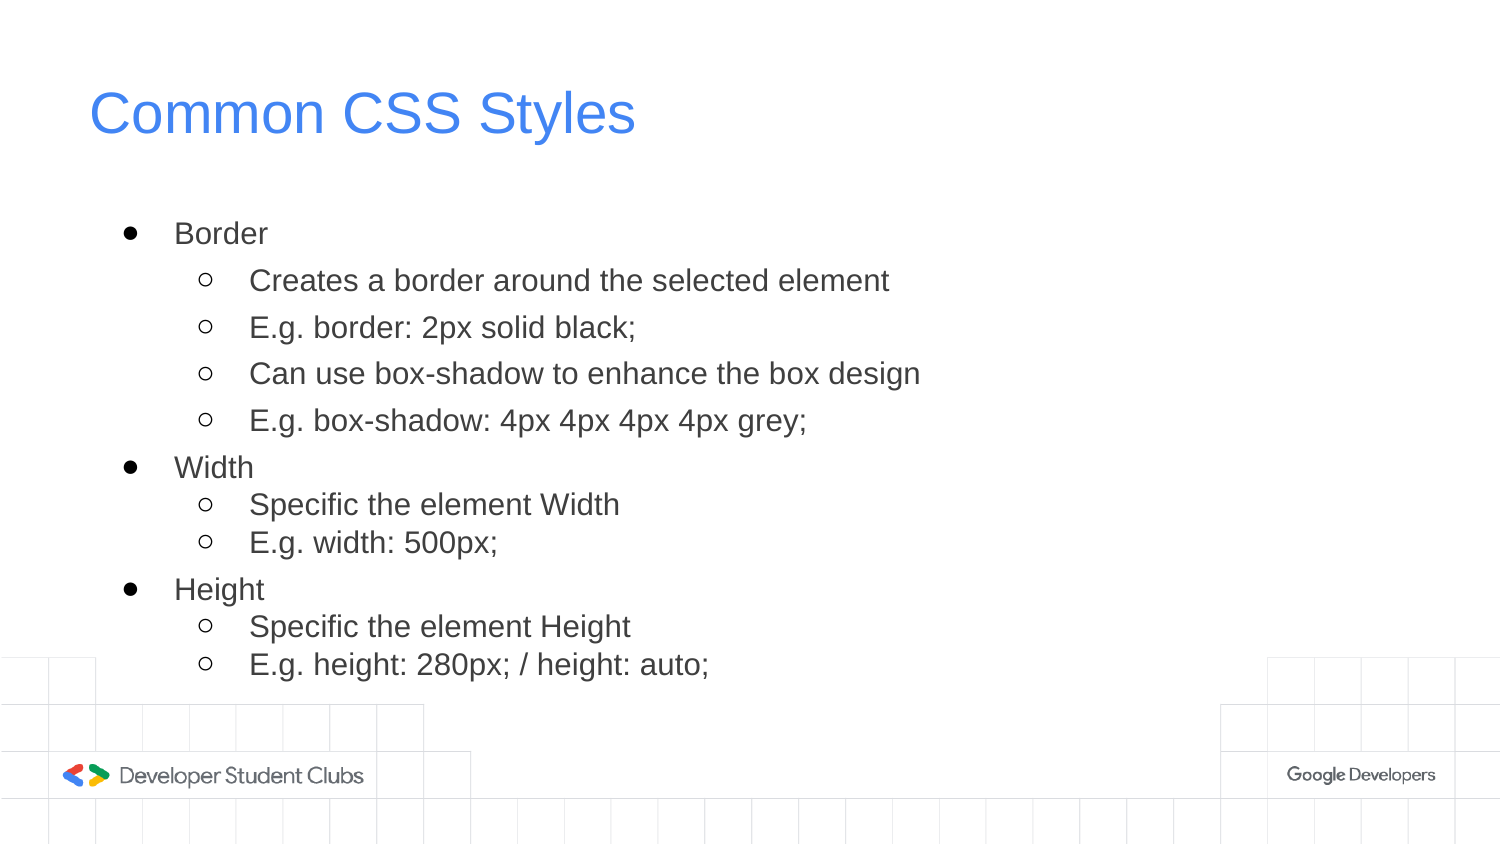

# Common CSS Styles
Border
Creates a border around the selected element
E.g. border: 2px solid black;
Can use box-shadow to enhance the box design
E.g. box-shadow: 4px 4px 4px 4px grey;
Width
Specific the element Width
E.g. width: 500px;
Height
Specific the element Height
E.g. height: 280px; / height: auto;